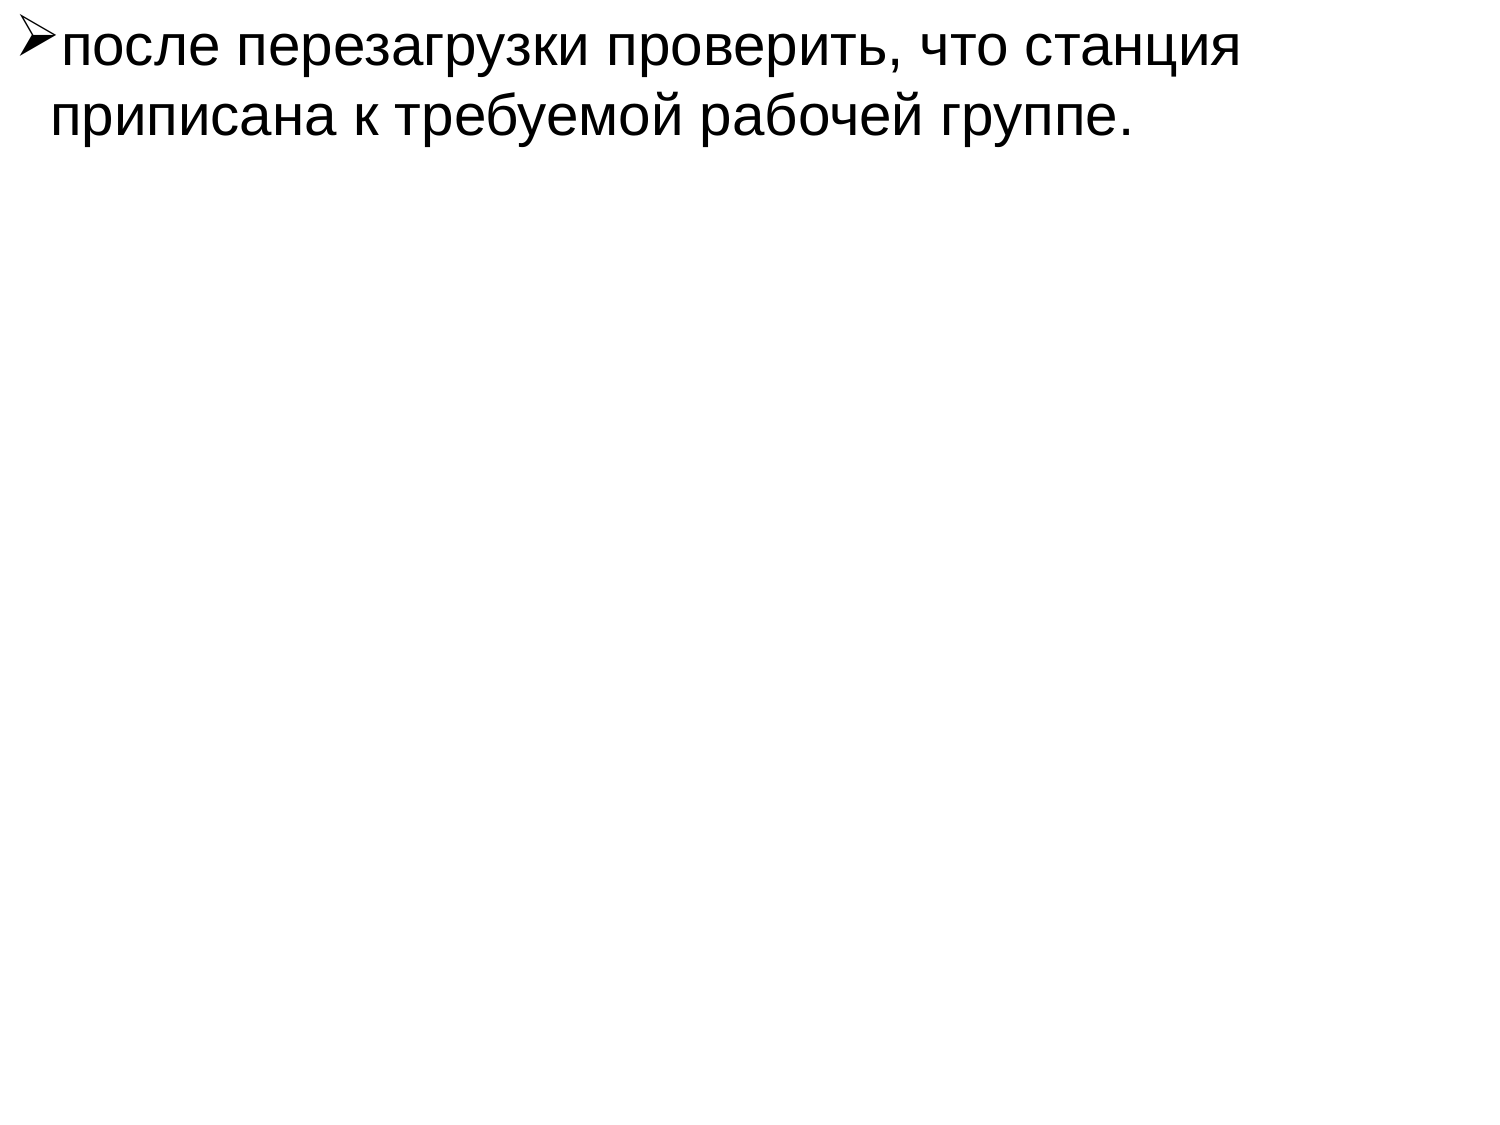

после перезагрузки проверить, что станция приписана к требуемой рабочей группе.